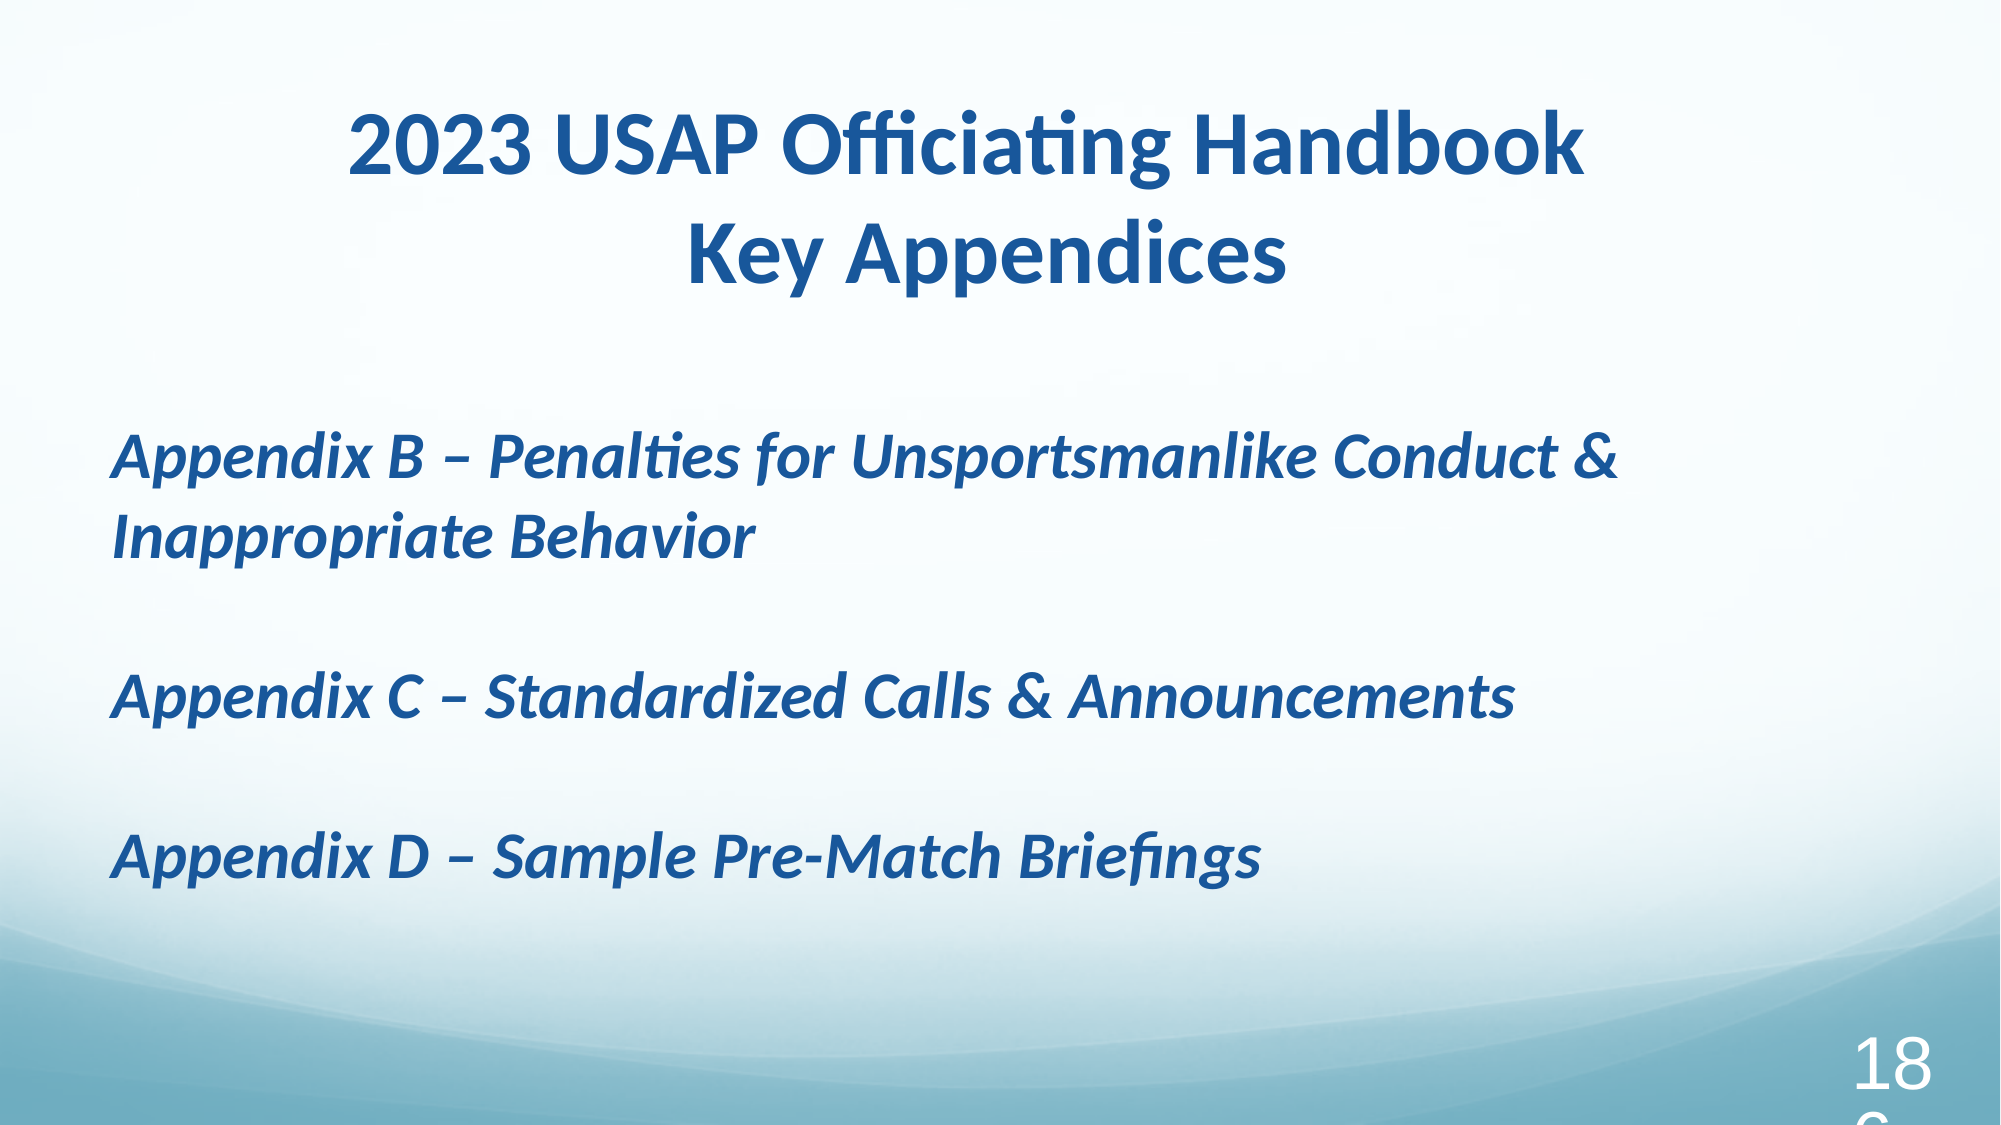

2023 USAP Officiating Handbook
Key Appendices

Appendix B – Penalties for Unsportsmanlike Conduct & Inappropriate Behavior

Appendix C – Standardized Calls & Announcements

Appendix D – Sample Pre-Match Briefings

186